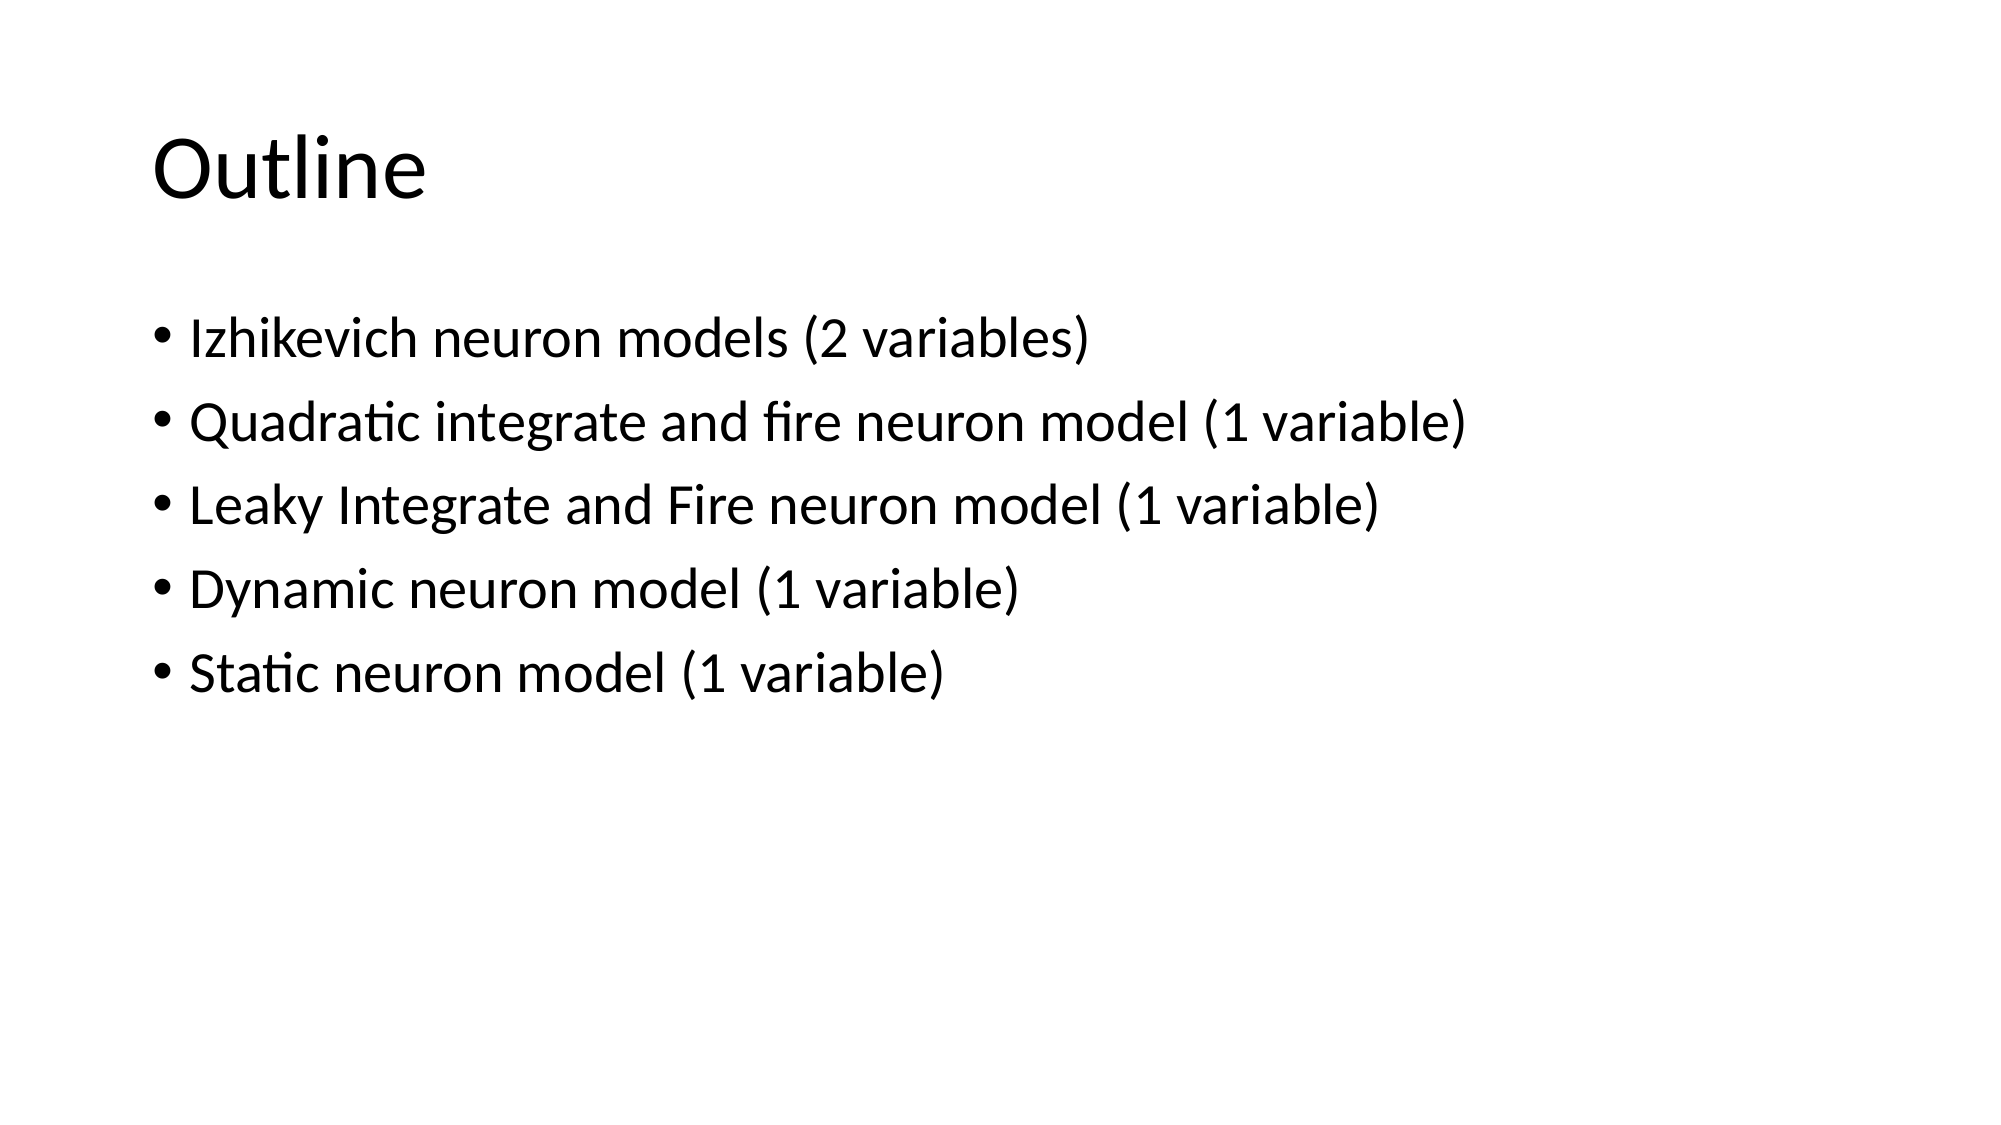

# Outline
Izhikevich neuron models (2 variables)
Quadratic integrate and fire neuron model (1 variable)
Leaky Integrate and Fire neuron model (1 variable)
Dynamic neuron model (1 variable)
Static neuron model (1 variable)